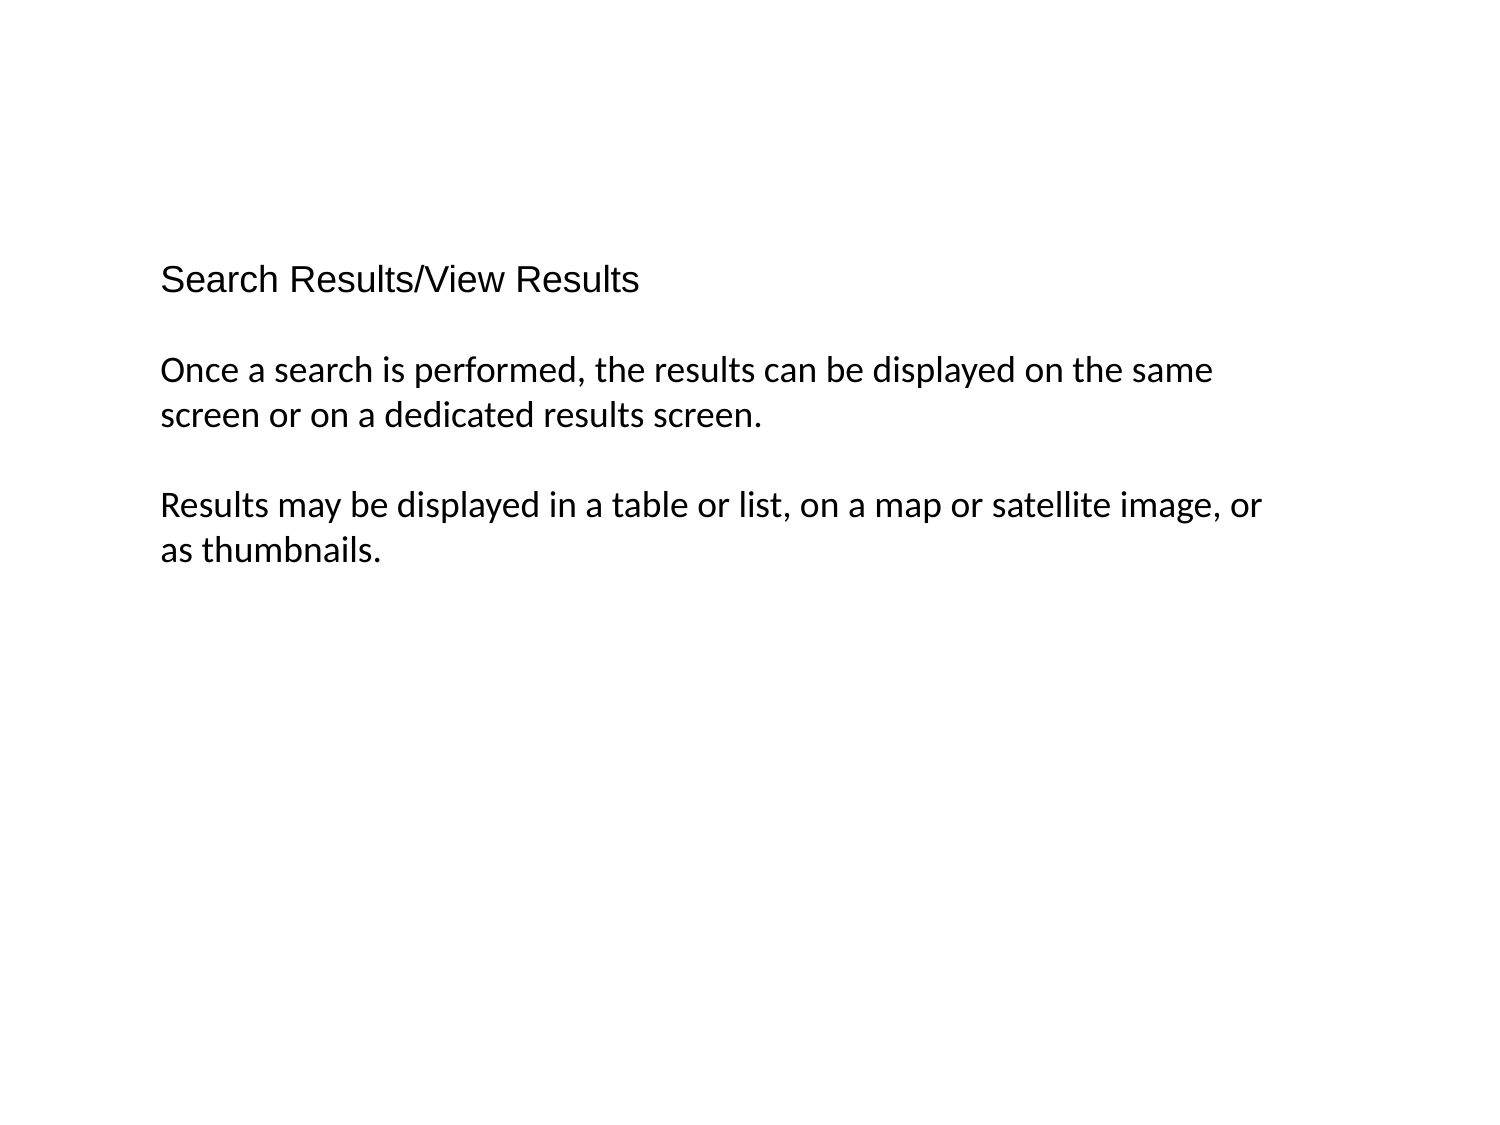

Search Results/View Results

Once a search is performed, the results can be displayed on the same screen or on a dedicated results screen.

Results may be displayed in a table or list, on a map or satellite image, or as thumbnails.